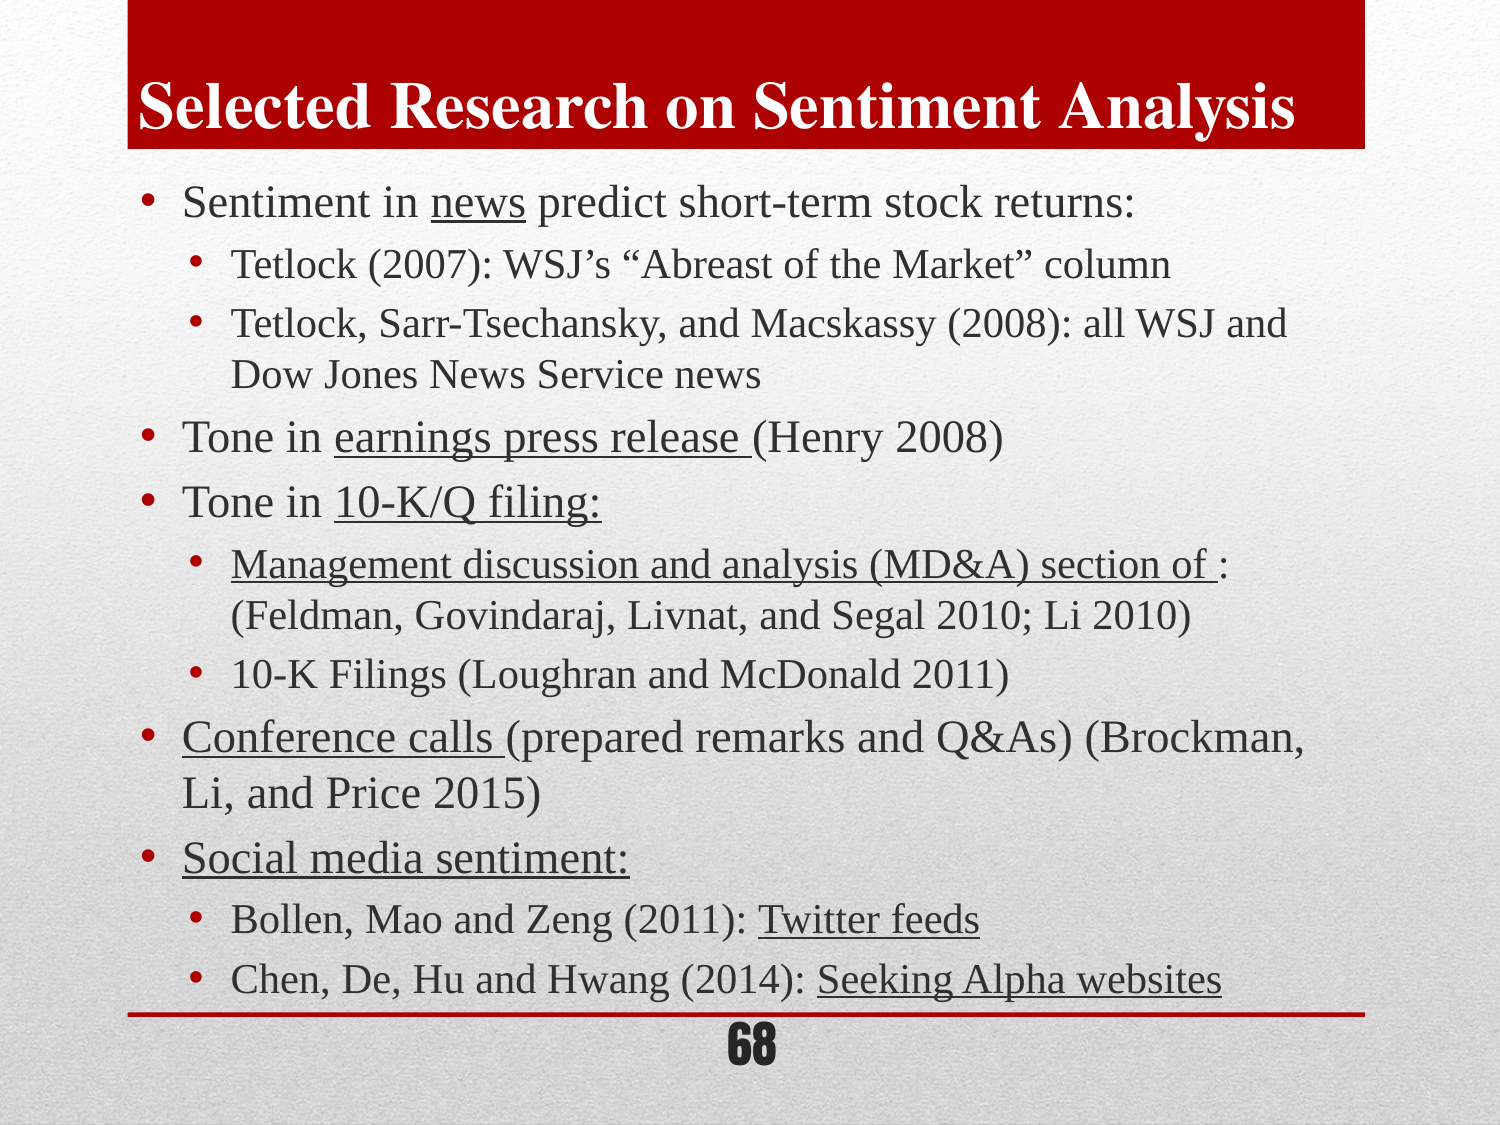

# Selected Research on Sentiment Analysis
Sentiment in news predict short-term stock returns:
Tetlock (2007): WSJ’s “Abreast of the Market” column
Tetlock, Sarr-Tsechansky, and Macskassy (2008): all WSJ and Dow Jones News Service news
Tone in earnings press release (Henry 2008)
Tone in 10-K/Q filing:
Management discussion and analysis (MD&A) section of : (Feldman, Govindaraj, Livnat, and Segal 2010; Li 2010)
10-K Filings (Loughran and McDonald 2011)
Conference calls (prepared remarks and Q&As) (Brockman, Li, and Price 2015)
Social media sentiment:
Bollen, Mao and Zeng (2011): Twitter feeds
Chen, De, Hu and Hwang (2014): Seeking Alpha websites
68